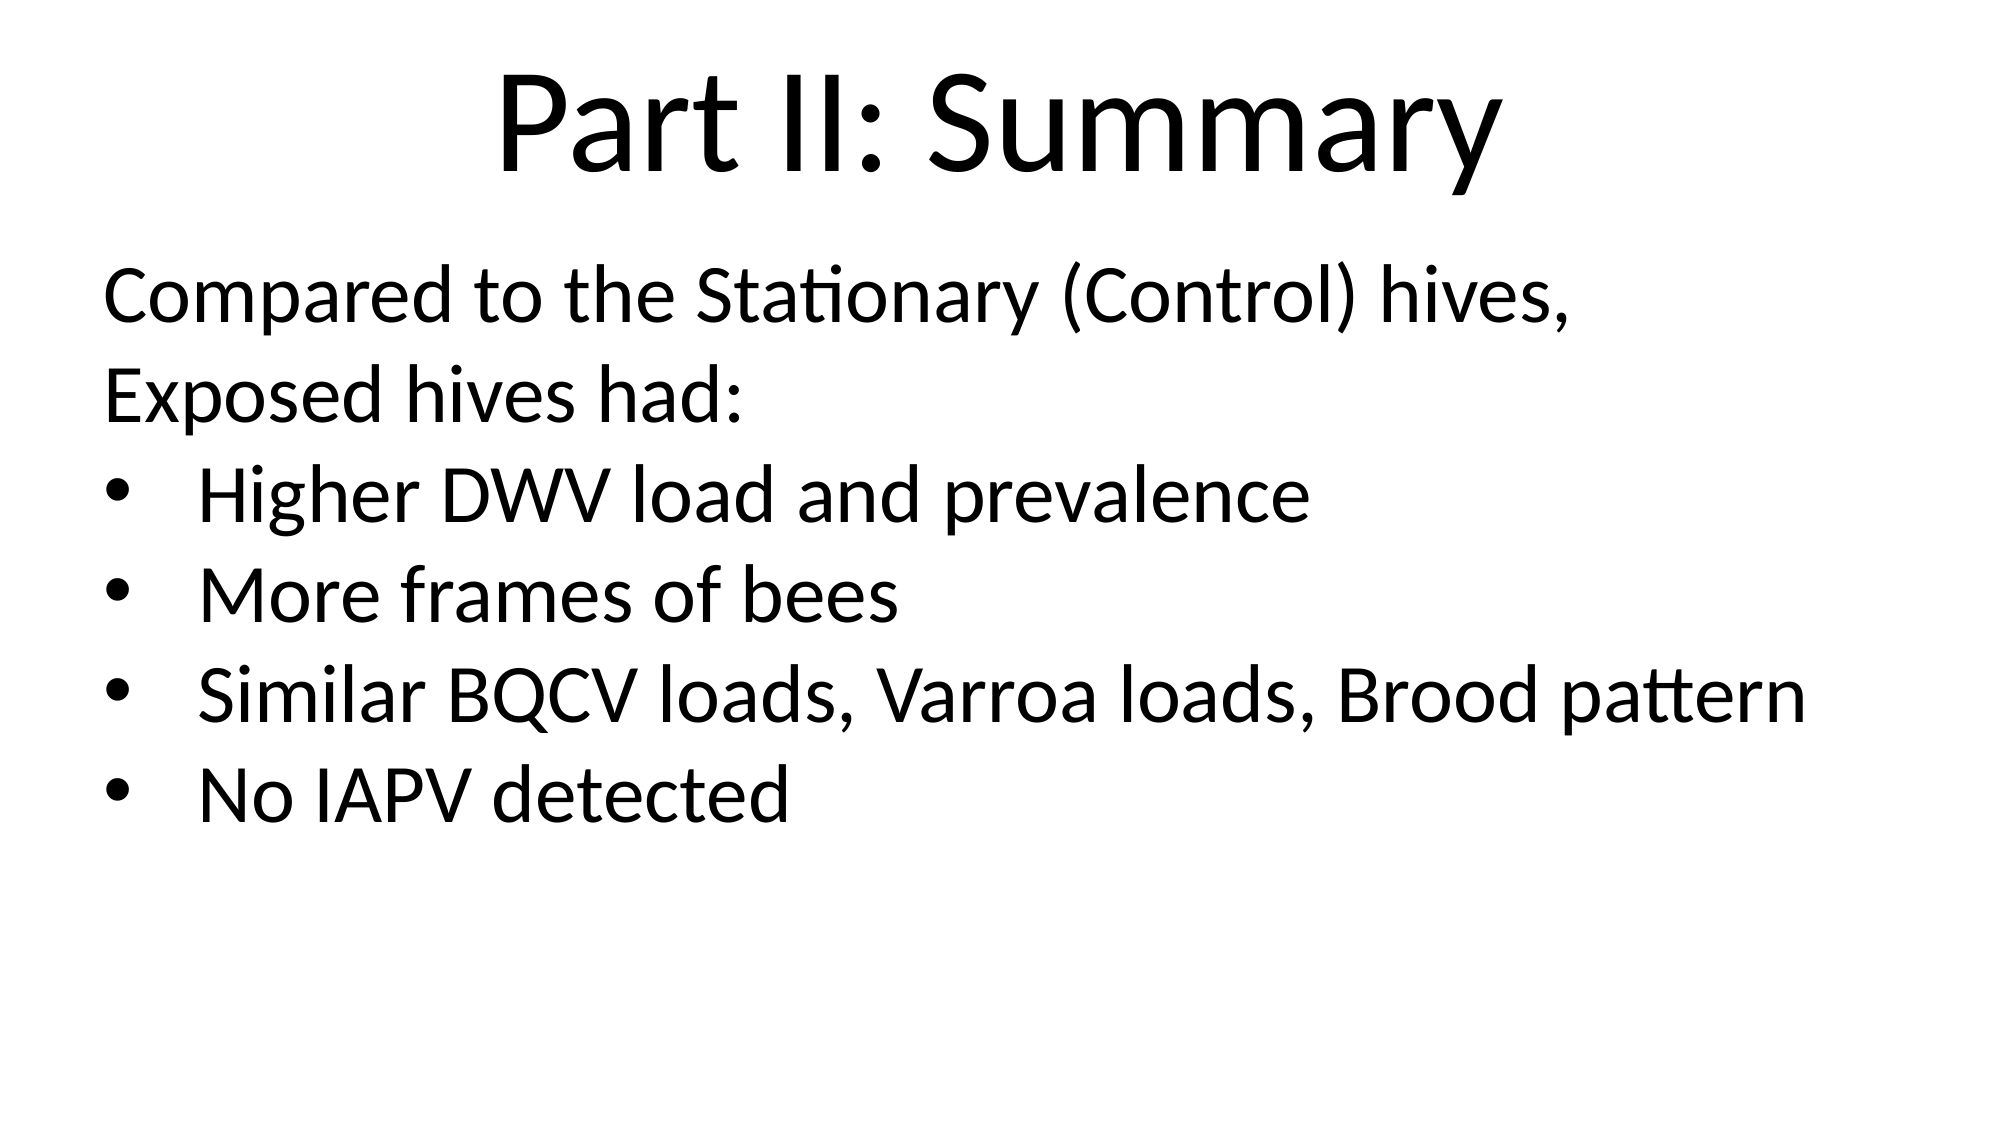

# Part II: Summary
Compared to the Stationary (Control) hives, Exposed hives had:
Higher DWV load and prevalence
More frames of bees
Similar BQCV loads, Varroa loads, Brood pattern
No IAPV detected